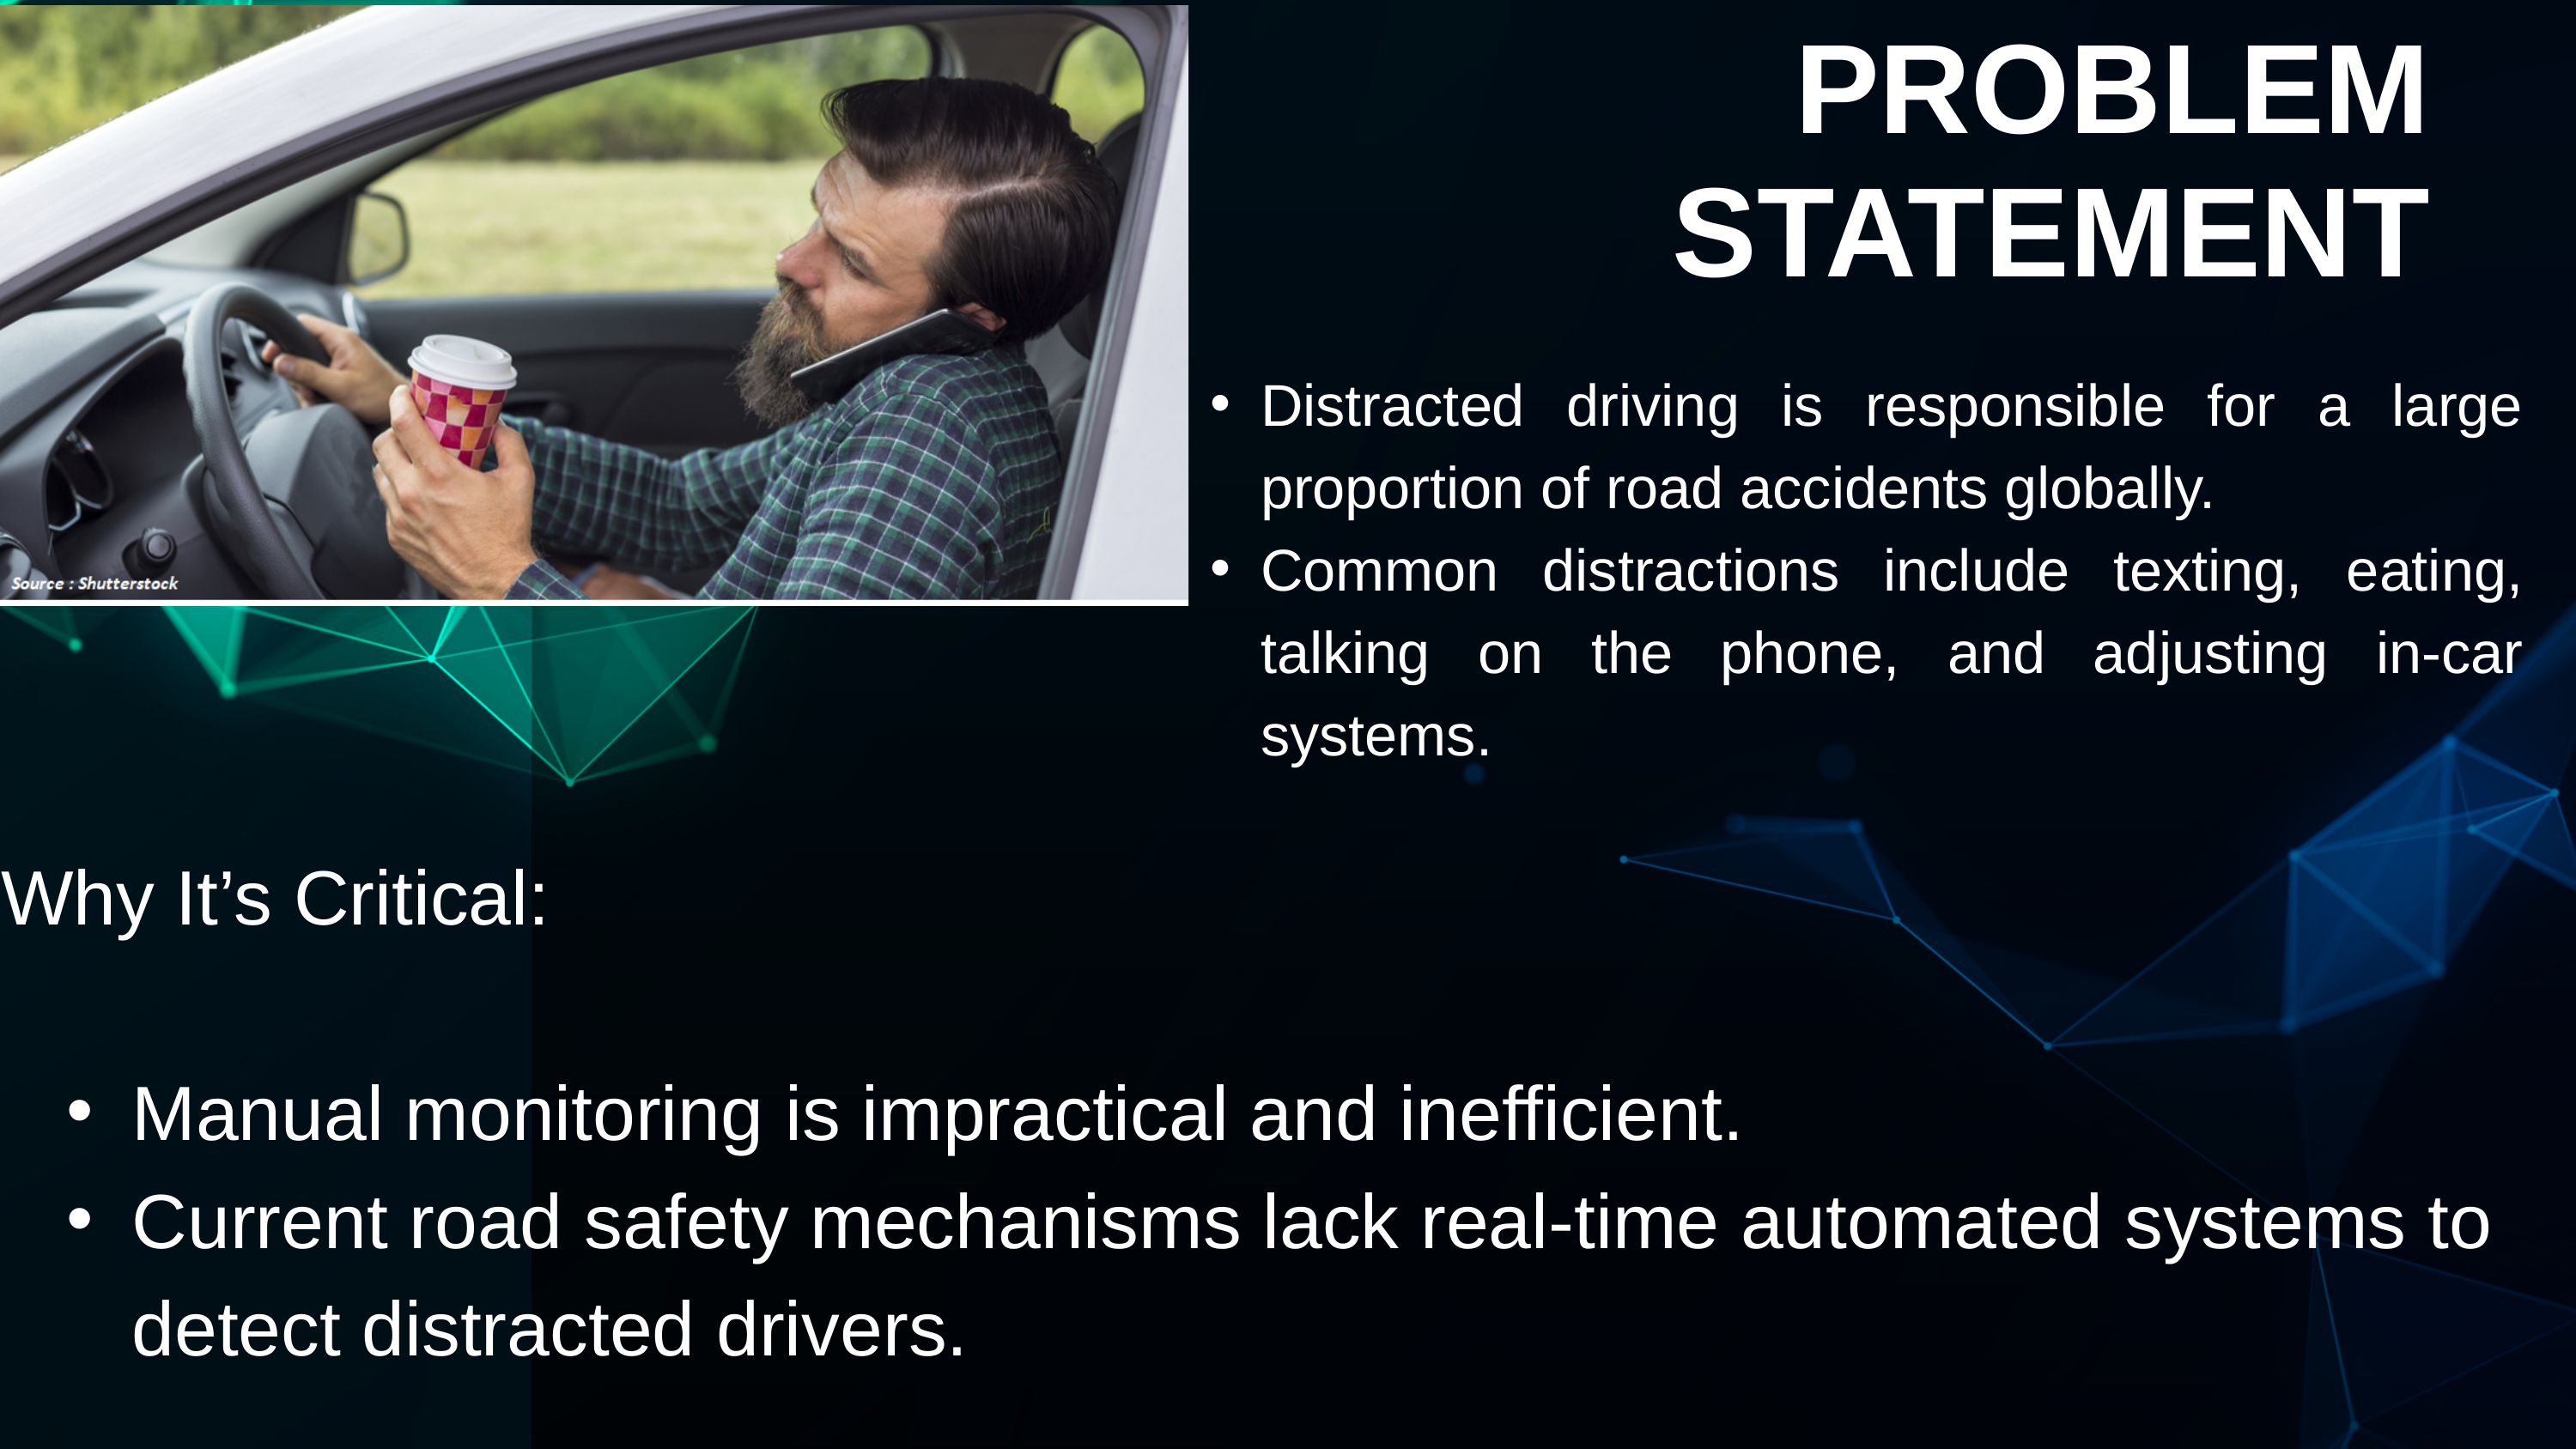

PROBLEM STATEMENT

Distracted driving is responsible for a large proportion of road accidents globally.
Common distractions include texting, eating, talking on the phone, and adjusting in-car systems.

Why It’s Critical:

Manual monitoring is impractical and inefficient.
Current road safety mechanisms lack real-time automated systems to detect distracted drivers.